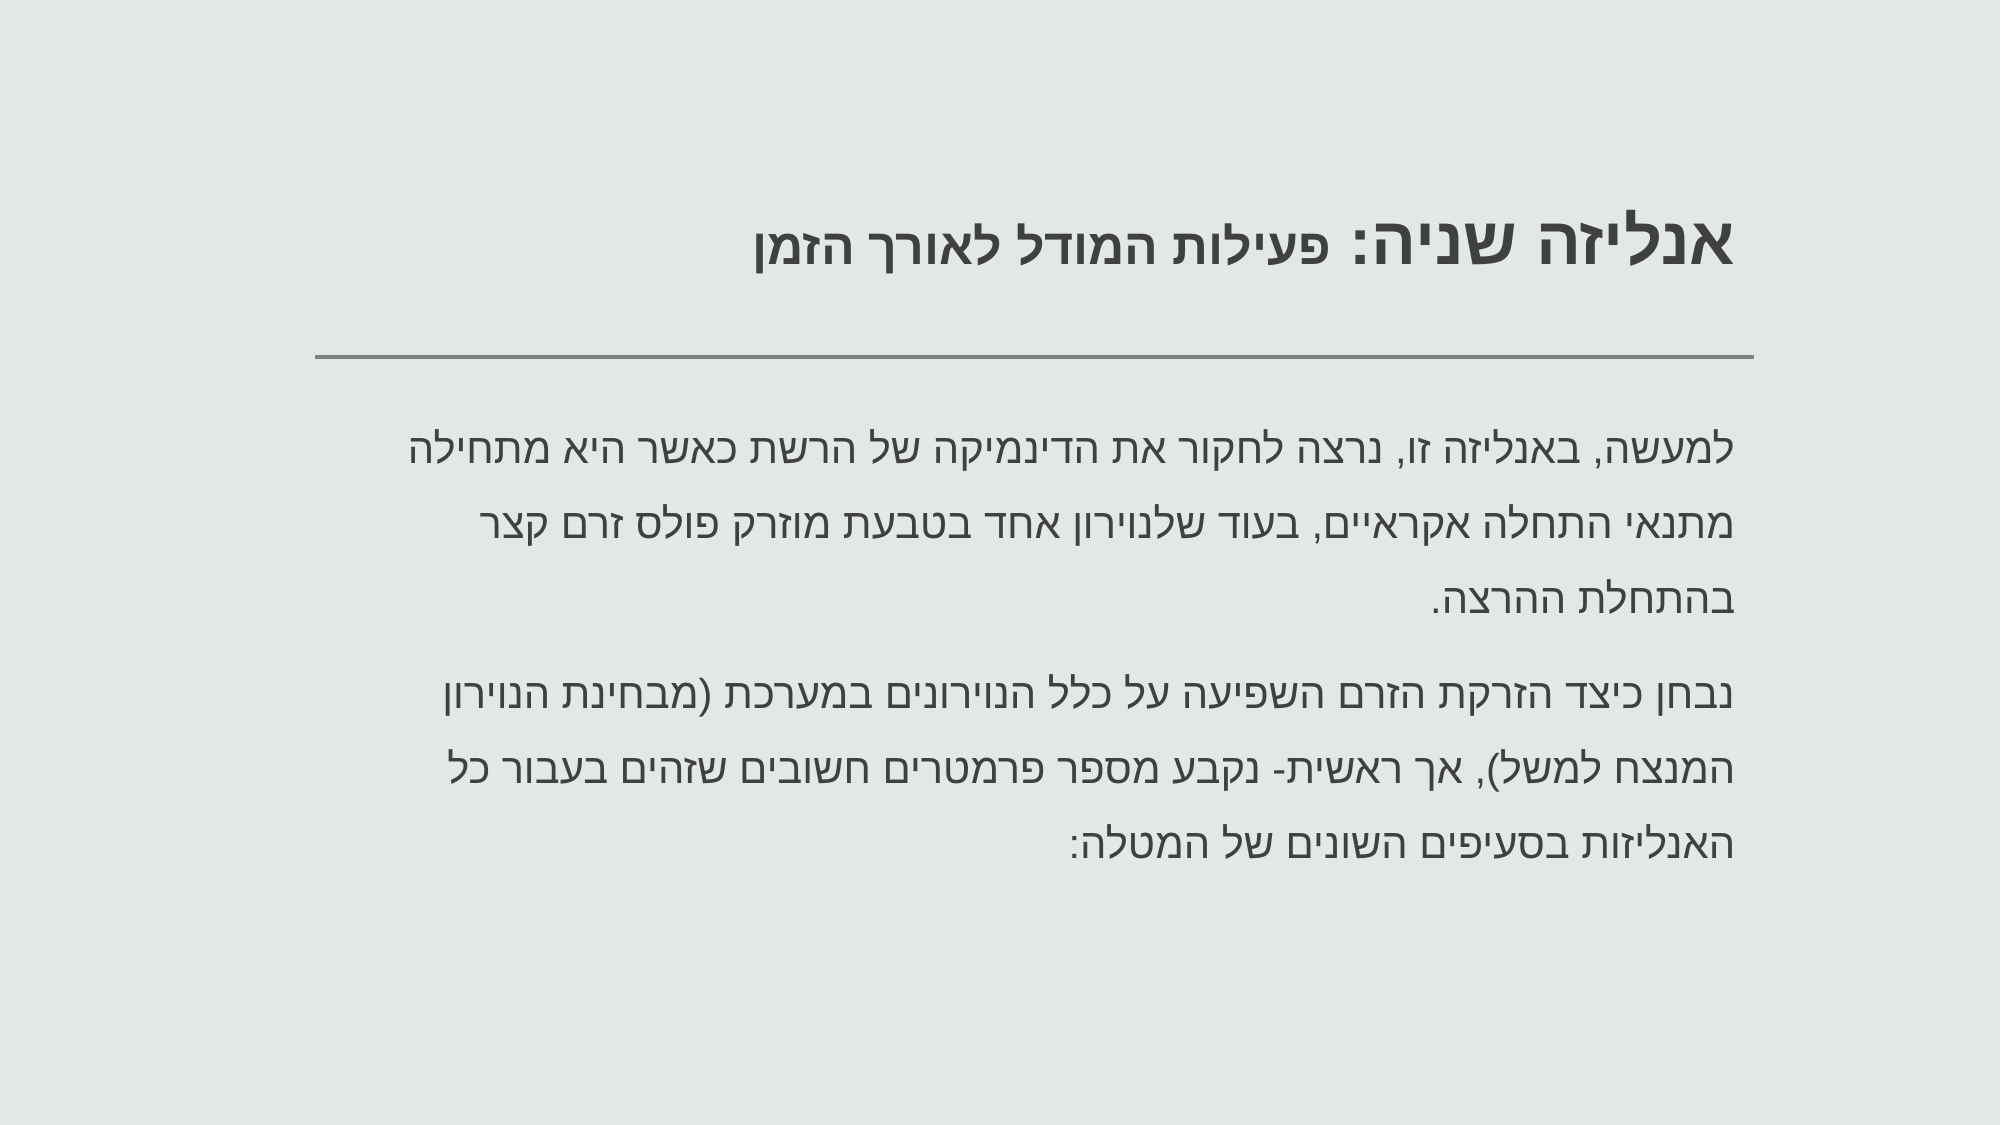

# אנליזה שניה: פעילות המודל לאורך הזמן
למעשה, באנליזה זו, נרצה לחקור את הדינמיקה של הרשת כאשר היא מתחילה מתנאי התחלה אקראיים, בעוד שלנוירון אחד בטבעת מוזרק פולס זרם קצר בהתחלת ההרצה.
נבחן כיצד הזרקת הזרם השפיעה על כלל הנוירונים במערכת (מבחינת הנוירון המנצח למשל), אך ראשית- נקבע מספר פרמטרים חשובים שזהים בעבור כל האנליזות בסעיפים השונים של המטלה: